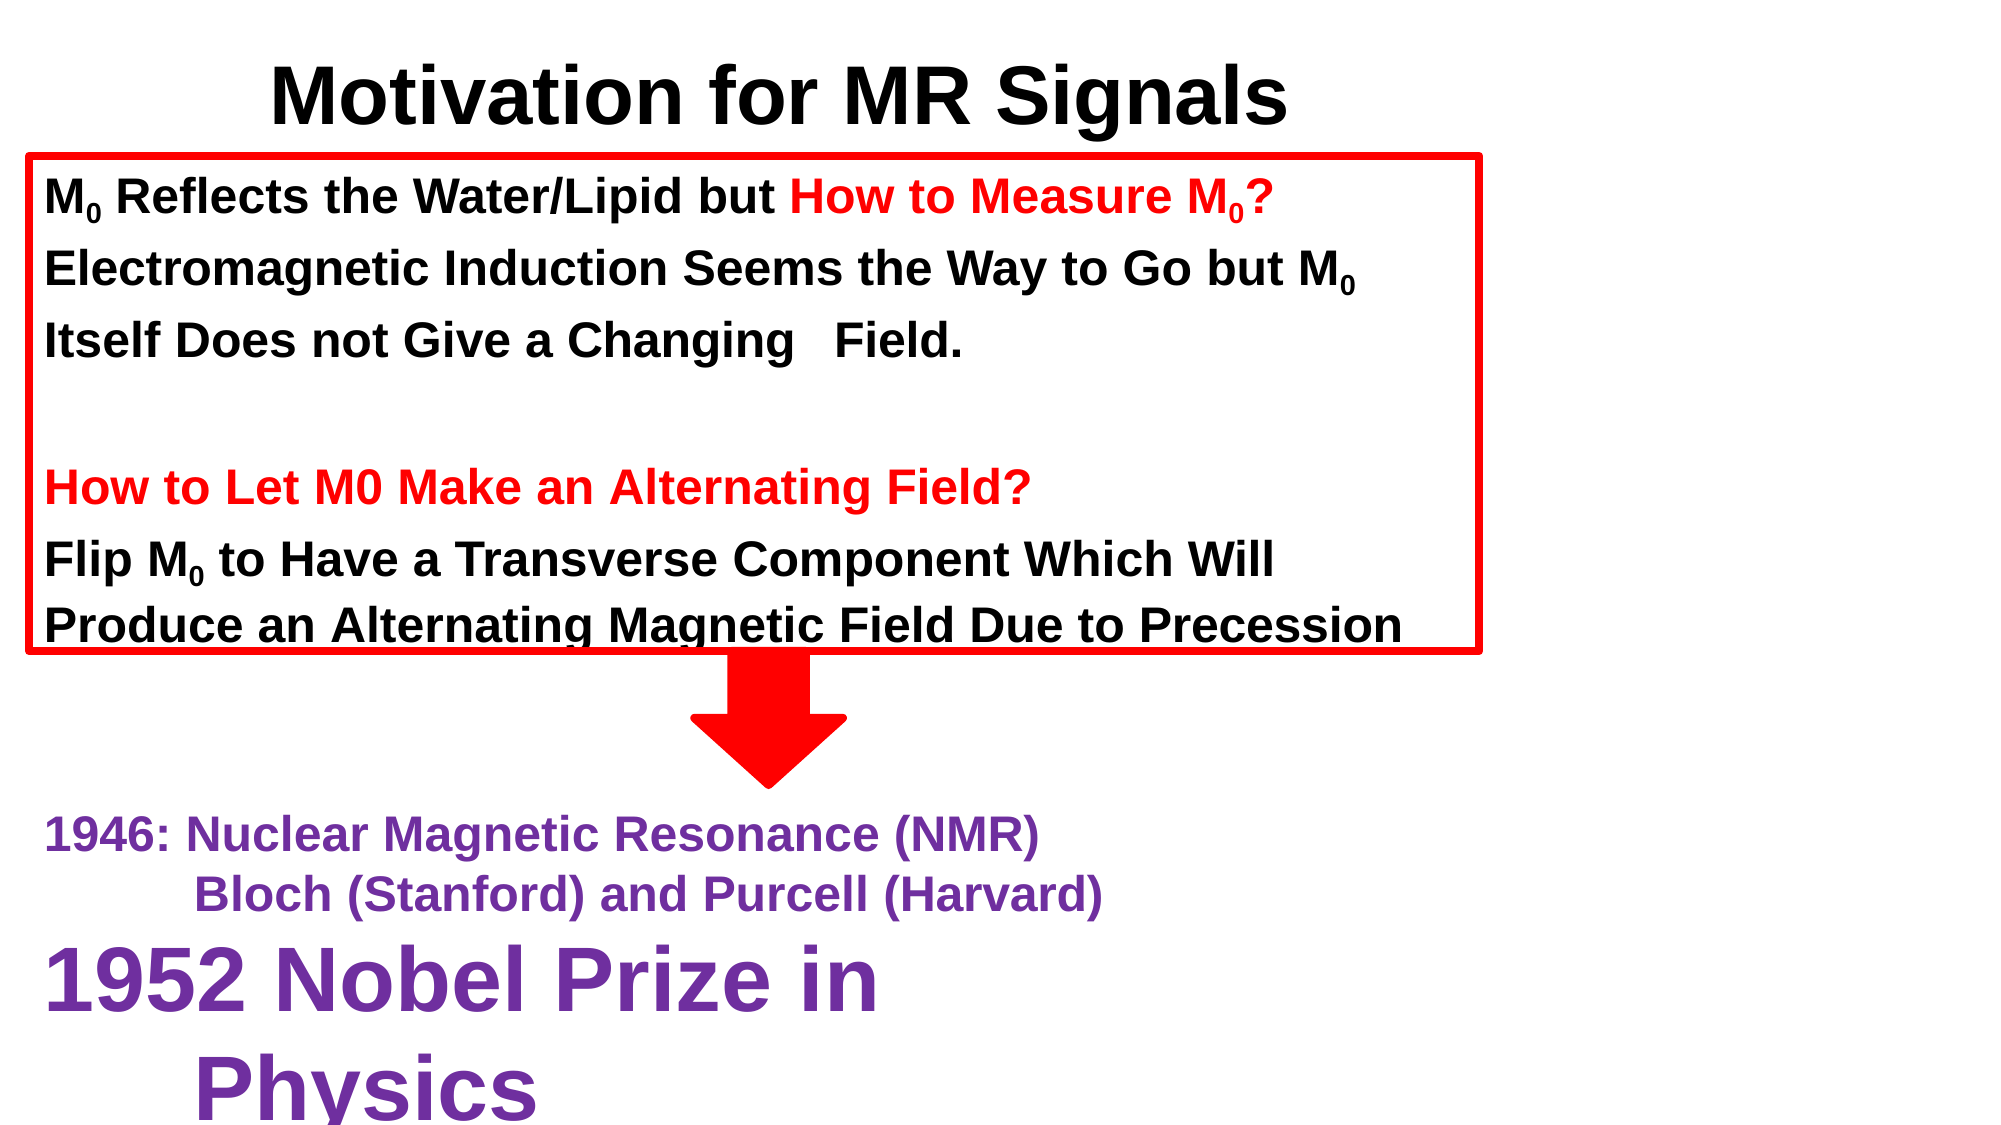

# Motivation for MR Signals
M0 Reflects the Water/Lipid but How to Measure M0? Electromagnetic Induction Seems the Way to Go but M0 Itself Does not Give a Changing	Field.

How to Let M0 Make an Alternating Field?
Flip M0 to Have a Transverse Component Which Will Produce an Alternating Magnetic Field Due to Precession

1946: Nuclear Magnetic Resonance (NMR) Bloch (Stanford) and Purcell (Harvard)
1952 Nobel Prize in Physics